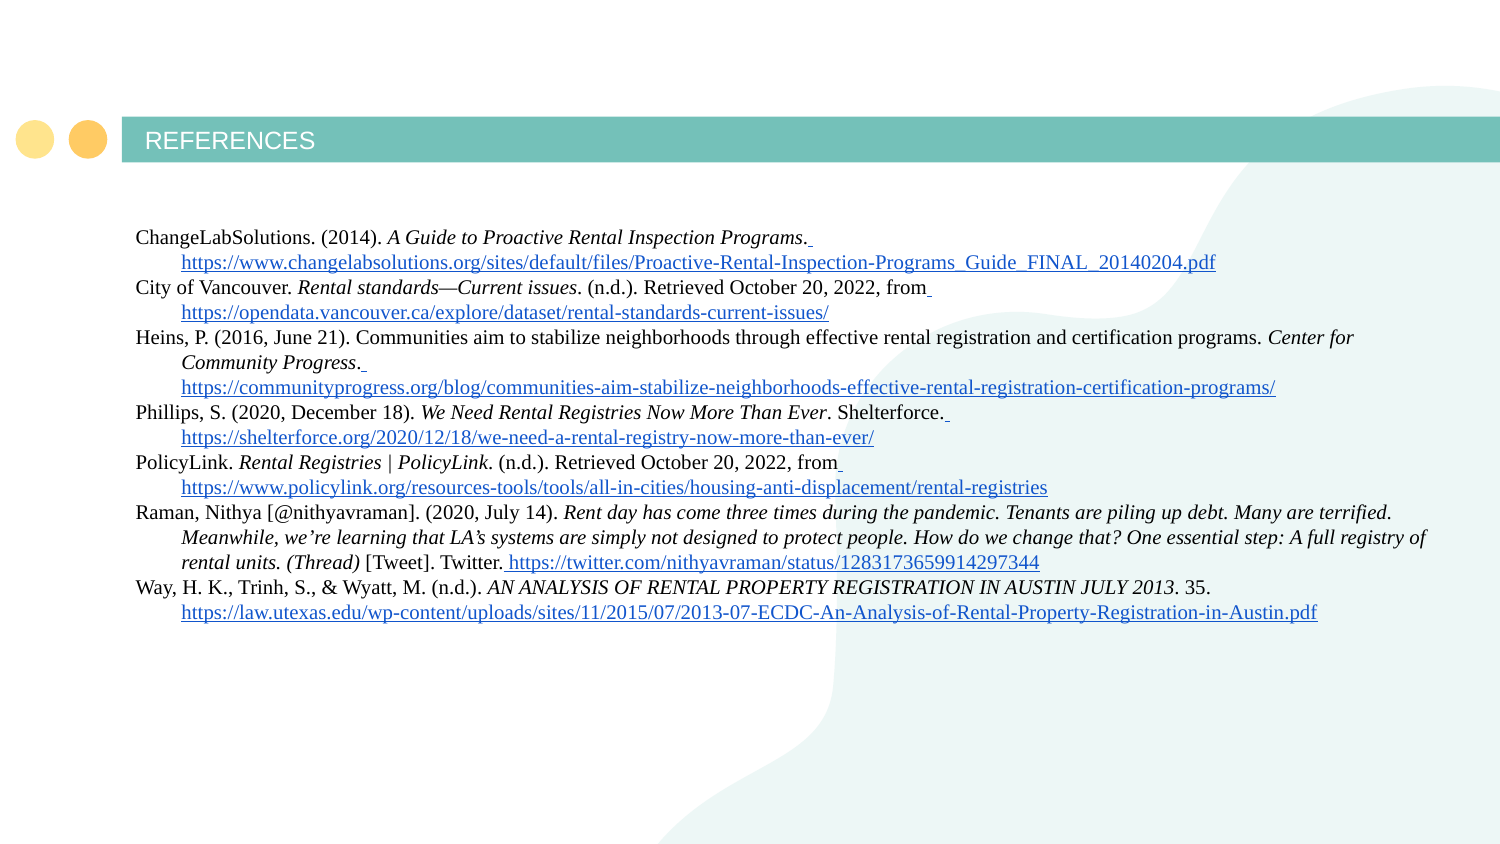

# REFERENCES
ChangeLabSolutions. (2014). A Guide to Proactive Rental Inspection Programs. https://www.changelabsolutions.org/sites/default/files/Proactive-Rental-Inspection-Programs_Guide_FINAL_20140204.pdf
City of Vancouver. Rental standards—Current issues. (n.d.). Retrieved October 20, 2022, from https://opendata.vancouver.ca/explore/dataset/rental-standards-current-issues/
Heins, P. (2016, June 21). Communities aim to stabilize neighborhoods through effective rental registration and certification programs. Center for Community Progress. https://communityprogress.org/blog/communities-aim-stabilize-neighborhoods-effective-rental-registration-certification-programs/
Phillips, S. (2020, December 18). We Need Rental Registries Now More Than Ever. Shelterforce. https://shelterforce.org/2020/12/18/we-need-a-rental-registry-now-more-than-ever/
PolicyLink. Rental Registries | PolicyLink. (n.d.). Retrieved October 20, 2022, from https://www.policylink.org/resources-tools/tools/all-in-cities/housing-anti-displacement/rental-registries
Raman, Nithya [@nithyavraman]. (2020, July 14). Rent day has come three times during the pandemic. Tenants are piling up debt. Many are terrified. Meanwhile, we’re learning that LA’s systems are simply not designed to protect people. How do we change that? One essential step: A full registry of rental units. (Thread) [Tweet]. Twitter. https://twitter.com/nithyavraman/status/1283173659914297344
Way, H. K., Trinh, S., & Wyatt, M. (n.d.). AN ANALYSIS OF RENTAL PROPERTY REGISTRATION IN AUSTIN JULY 2013. 35. https://law.utexas.edu/wp-content/uploads/sites/11/2015/07/2013-07-ECDC-An-Analysis-of-Rental-Property-Registration-in-Austin.pdf